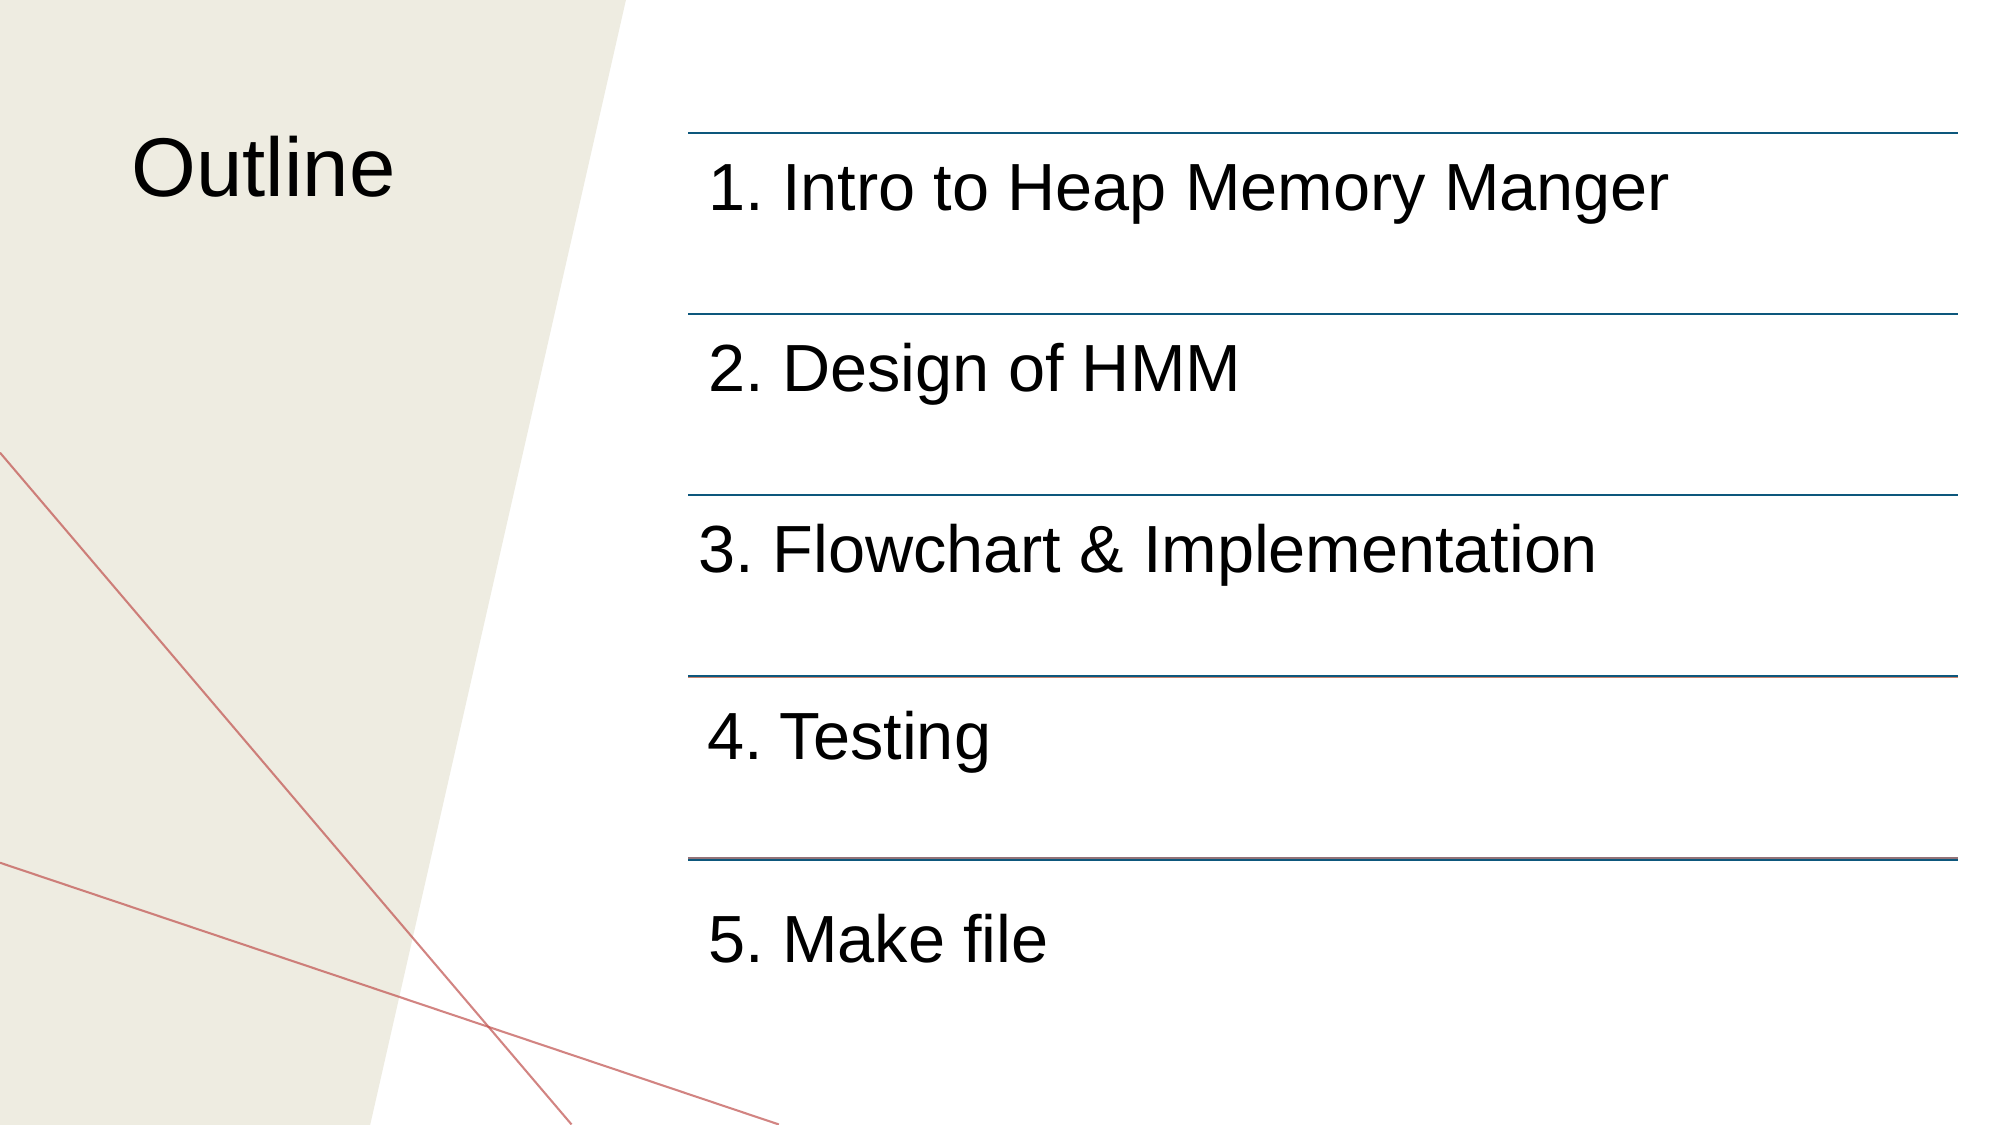

# Outline

1. Intro to Heap Memory Manger

2. Design of HMM
3. Flowchart & Implementation

4. Testing

5. Make file